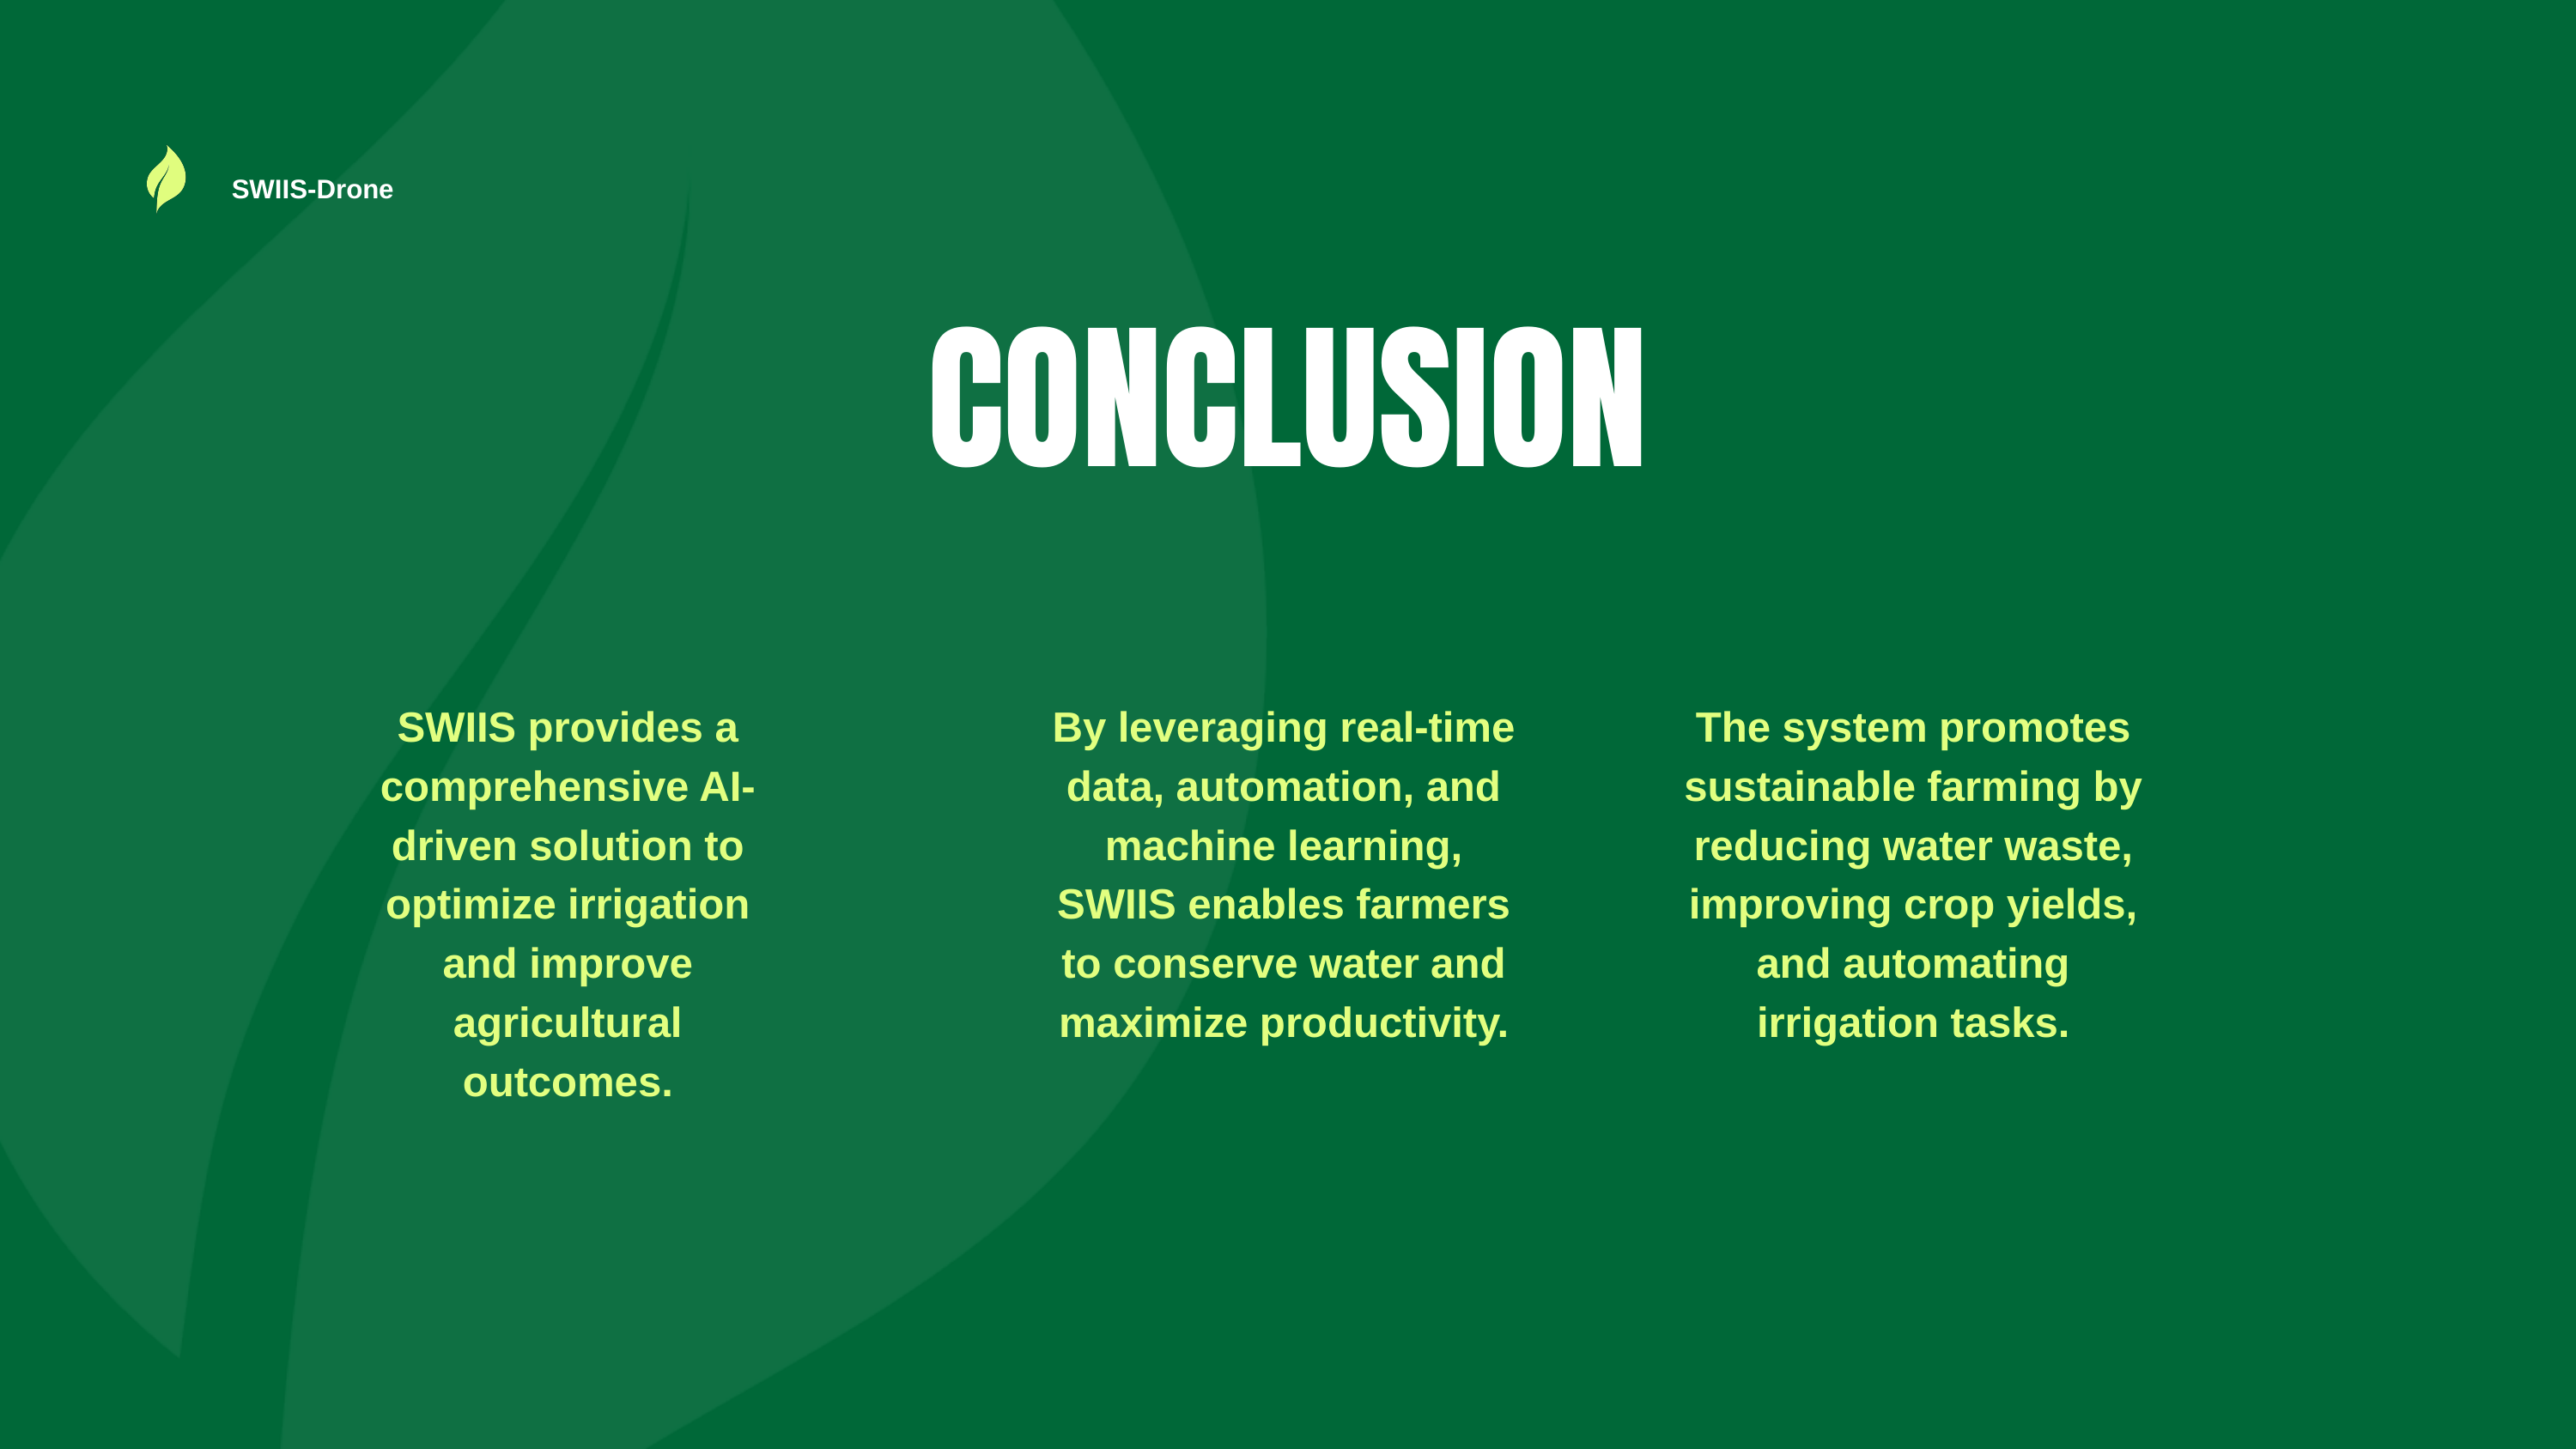

SWIIS-Drone
CONCLUSION
SWIIS provides a comprehensive AI-driven solution to optimize irrigation and improve agricultural outcomes.
By leveraging real-time data, automation, and machine learning, SWIIS enables farmers to conserve water and maximize productivity.
The system promotes sustainable farming by reducing water waste, improving crop yields, and automating irrigation tasks.